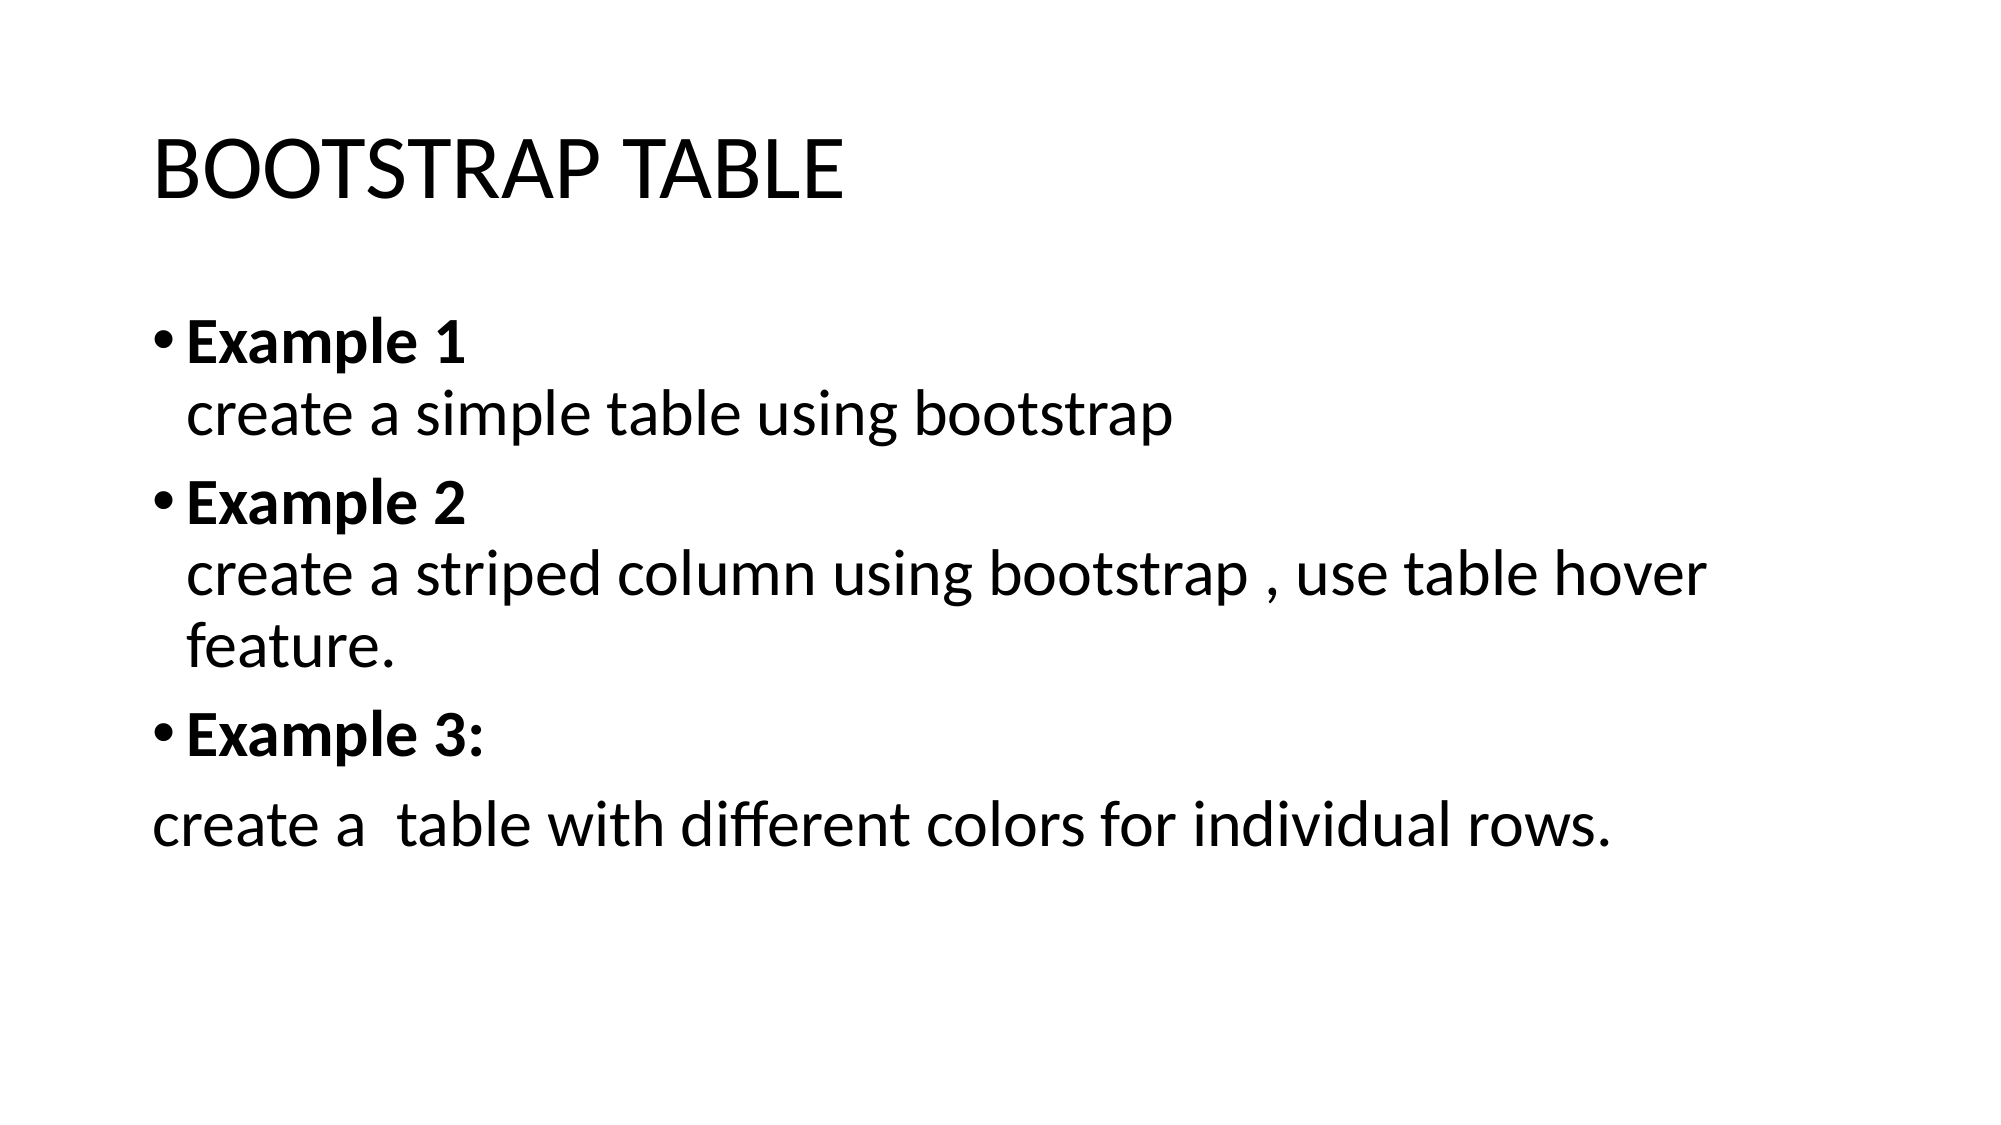

# BOOTSTRAP TABLE
Example 1
create a simple table using bootstrap
Example 2
create a striped column using bootstrap , use table hover feature.
Example 3:
create a  table with different colors for individual rows.